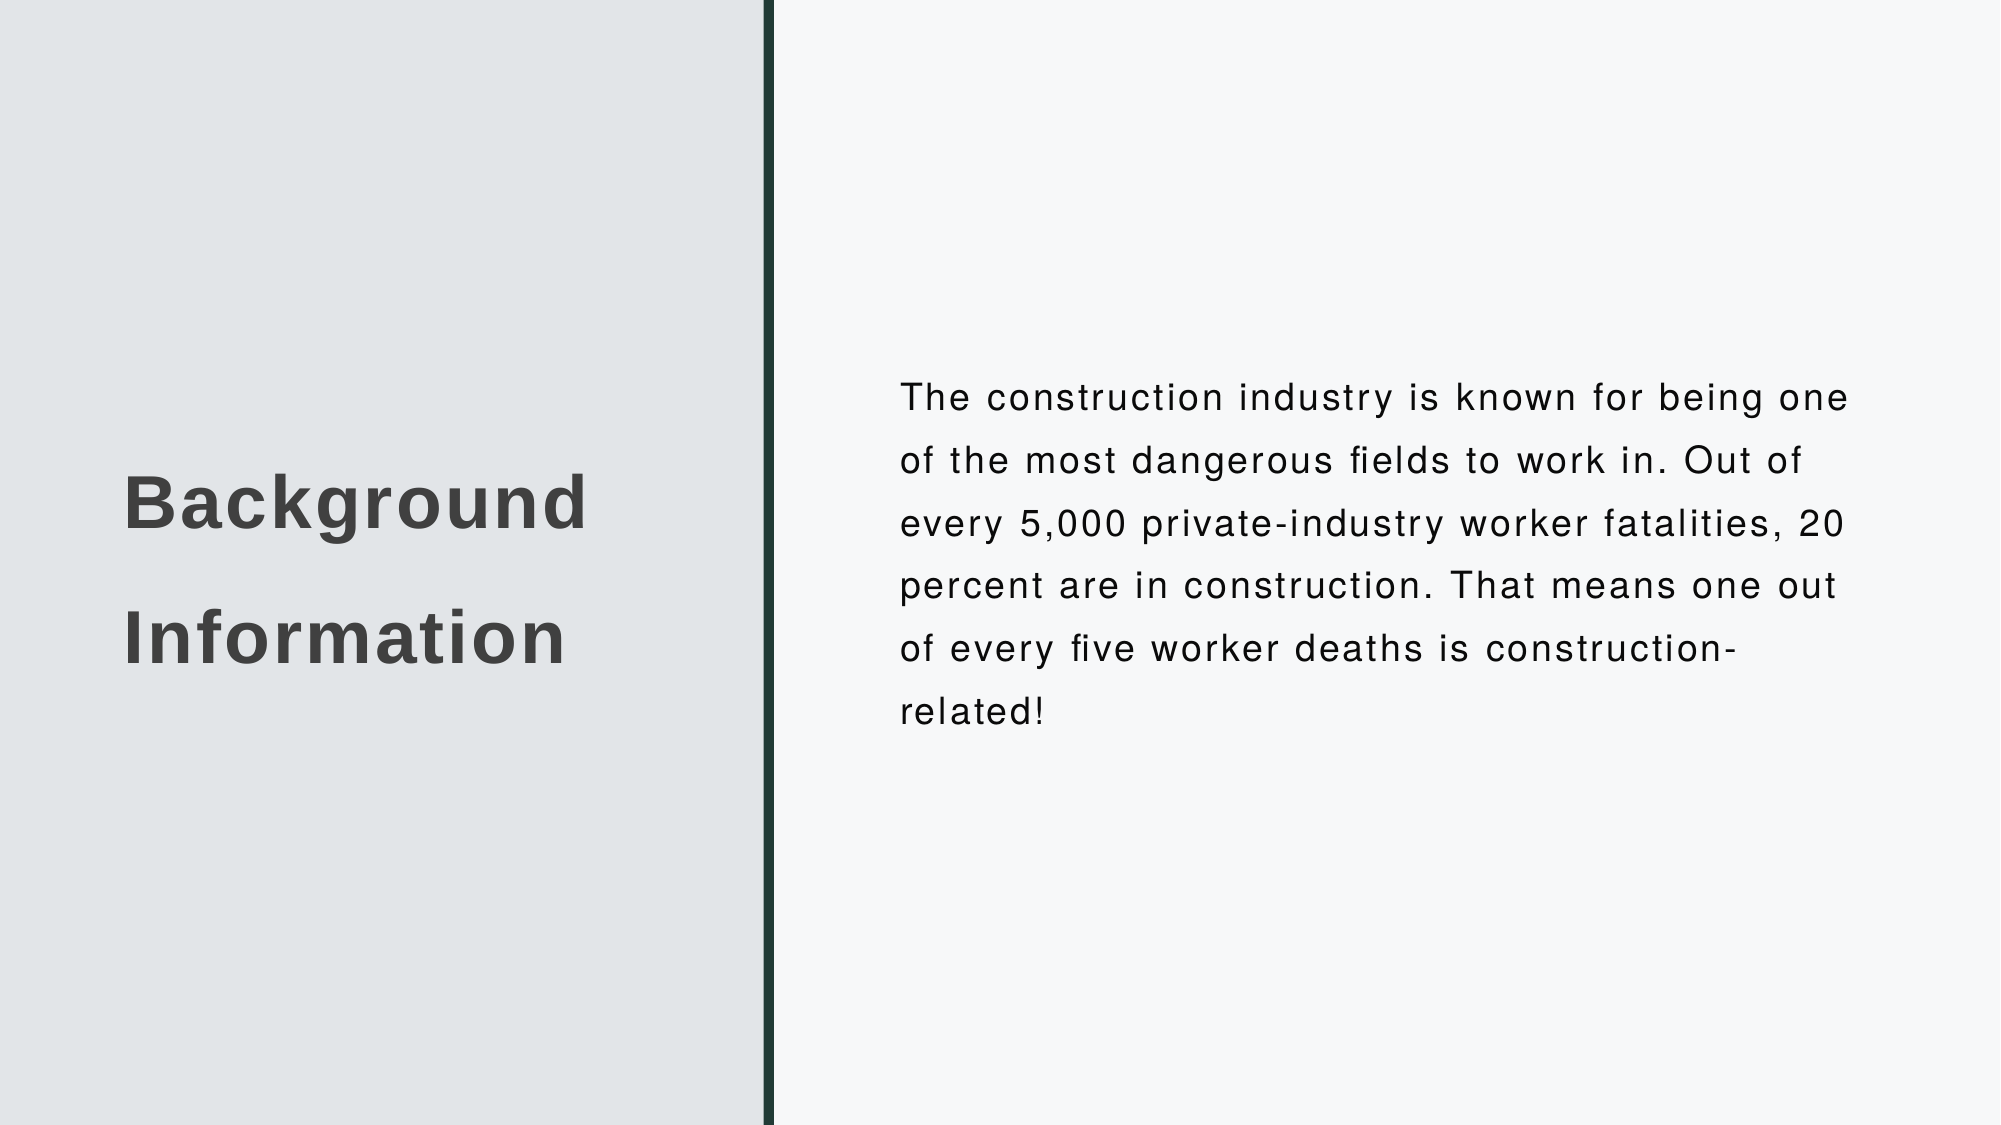

# Background Information
The construction industry is known for being one of the most dangerous fields to work in. Out of every 5,000 private-industry worker fatalities, 20 percent are in construction. That means one out of every five worker deaths is construction-related!